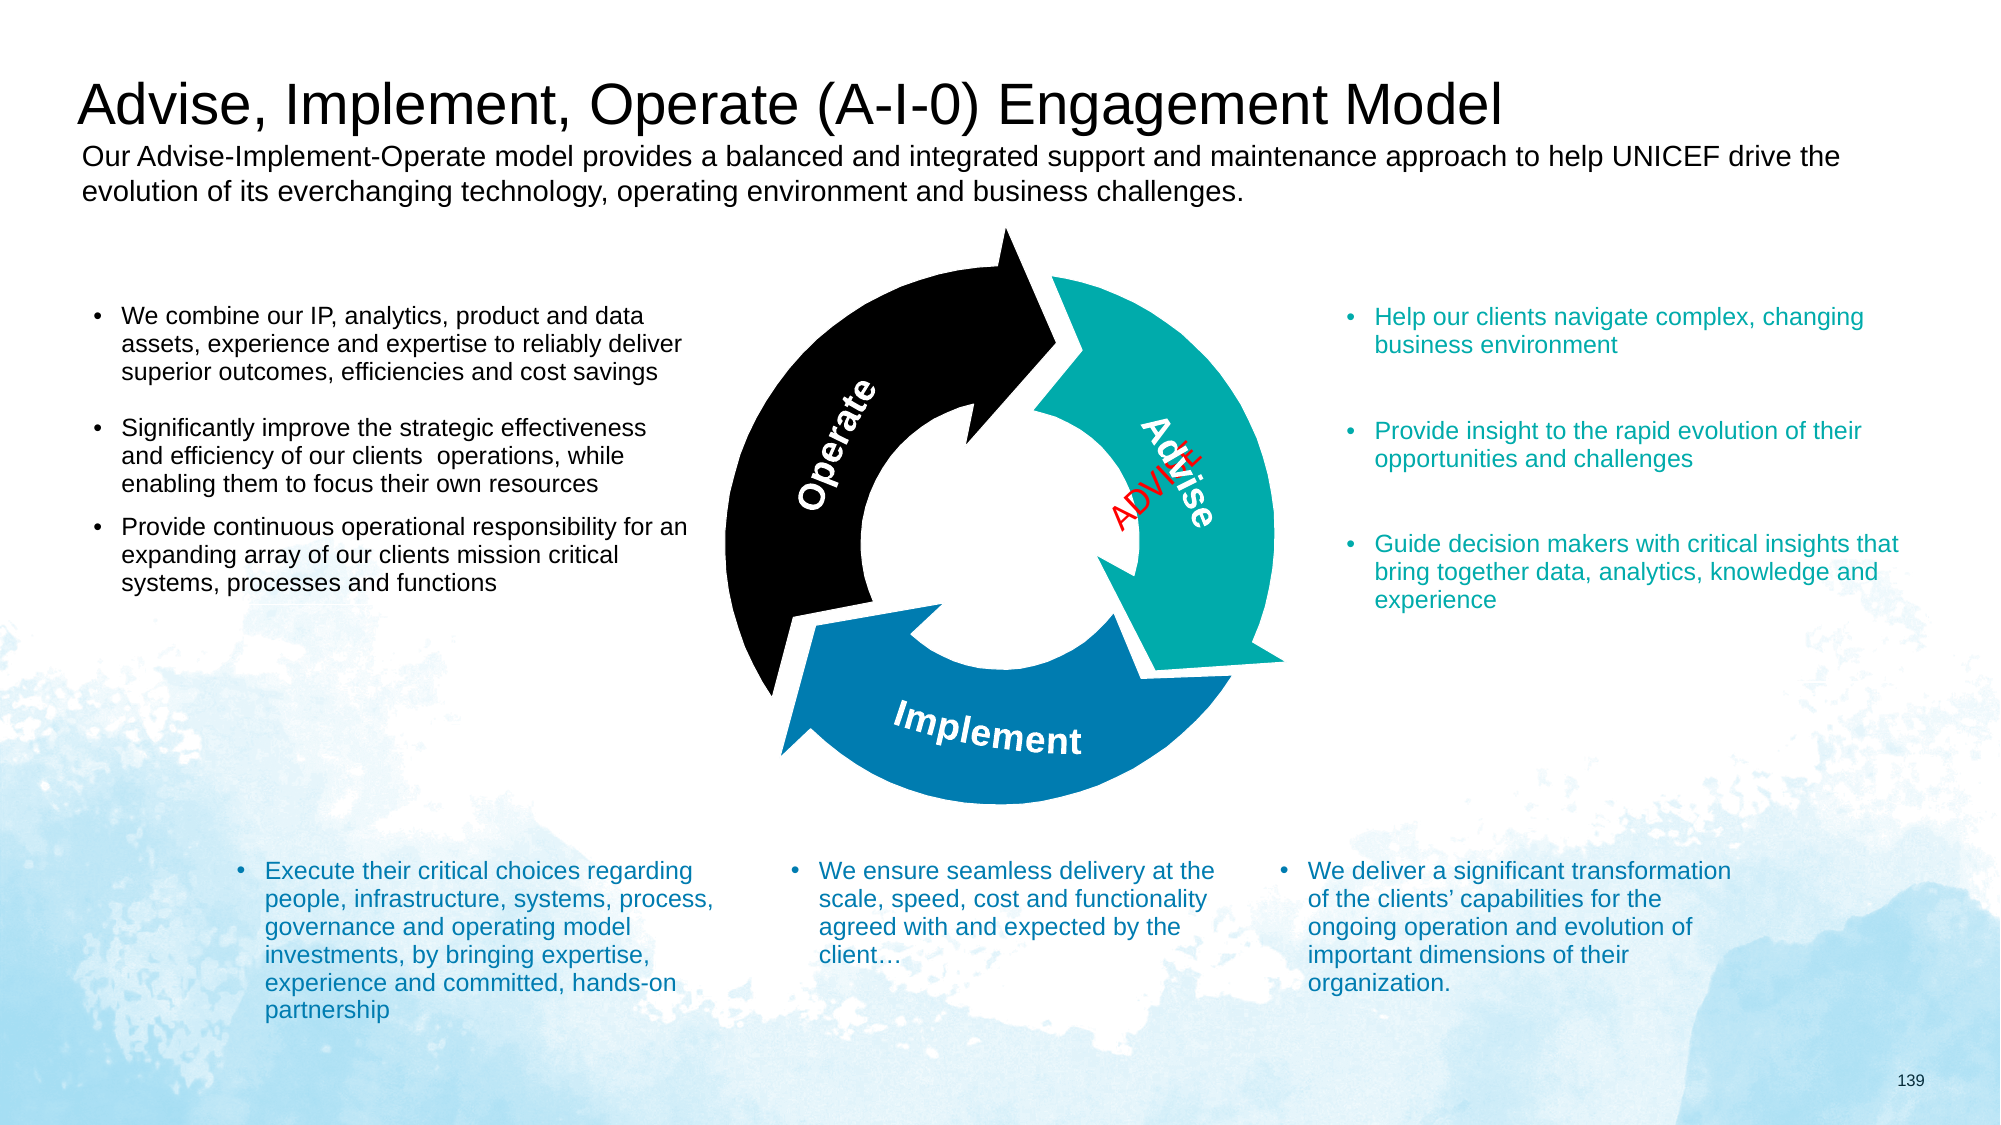

# Advise, Implement, Operate (A-I-0) Engagement Model
Our Advise-Implement-Operate model provides a balanced and integrated support and maintenance approach to help UNICEF drive the evolution of its everchanging technology, operating environment and business challenges.
ADVISE

Operate
Advise

Implement
| We combine our IP, analytics, product and data assets, experience and expertise to reliably deliver superior outcomes, efficiencies and cost savings Significantly improve the strategic effectiveness and efficiency of our clients operations, while enabling them to focus their own resources |
| --- |
| Provide continuous operational responsibility for an expanding array of our clients mission critical systems, processes and functions |
| Help our clients navigate complex, changing business environment |
| --- |
| Provide insight to the rapid evolution of their opportunities and challenges |
| Guide decision makers with critical insights that bring together data, analytics, knowledge and experience |
| Execute their critical choices regarding people, infrastructure, systems, process, governance and operating model investments, by bringing expertise, experience and committed, hands-on partnership | We ensure seamless delivery at the scale, speed, cost and functionality agreed with and expected by the client… | We deliver a significant transformation of the clients’ capabilities for the ongoing operation and evolution of important dimensions of their organization. |
| --- | --- | --- |